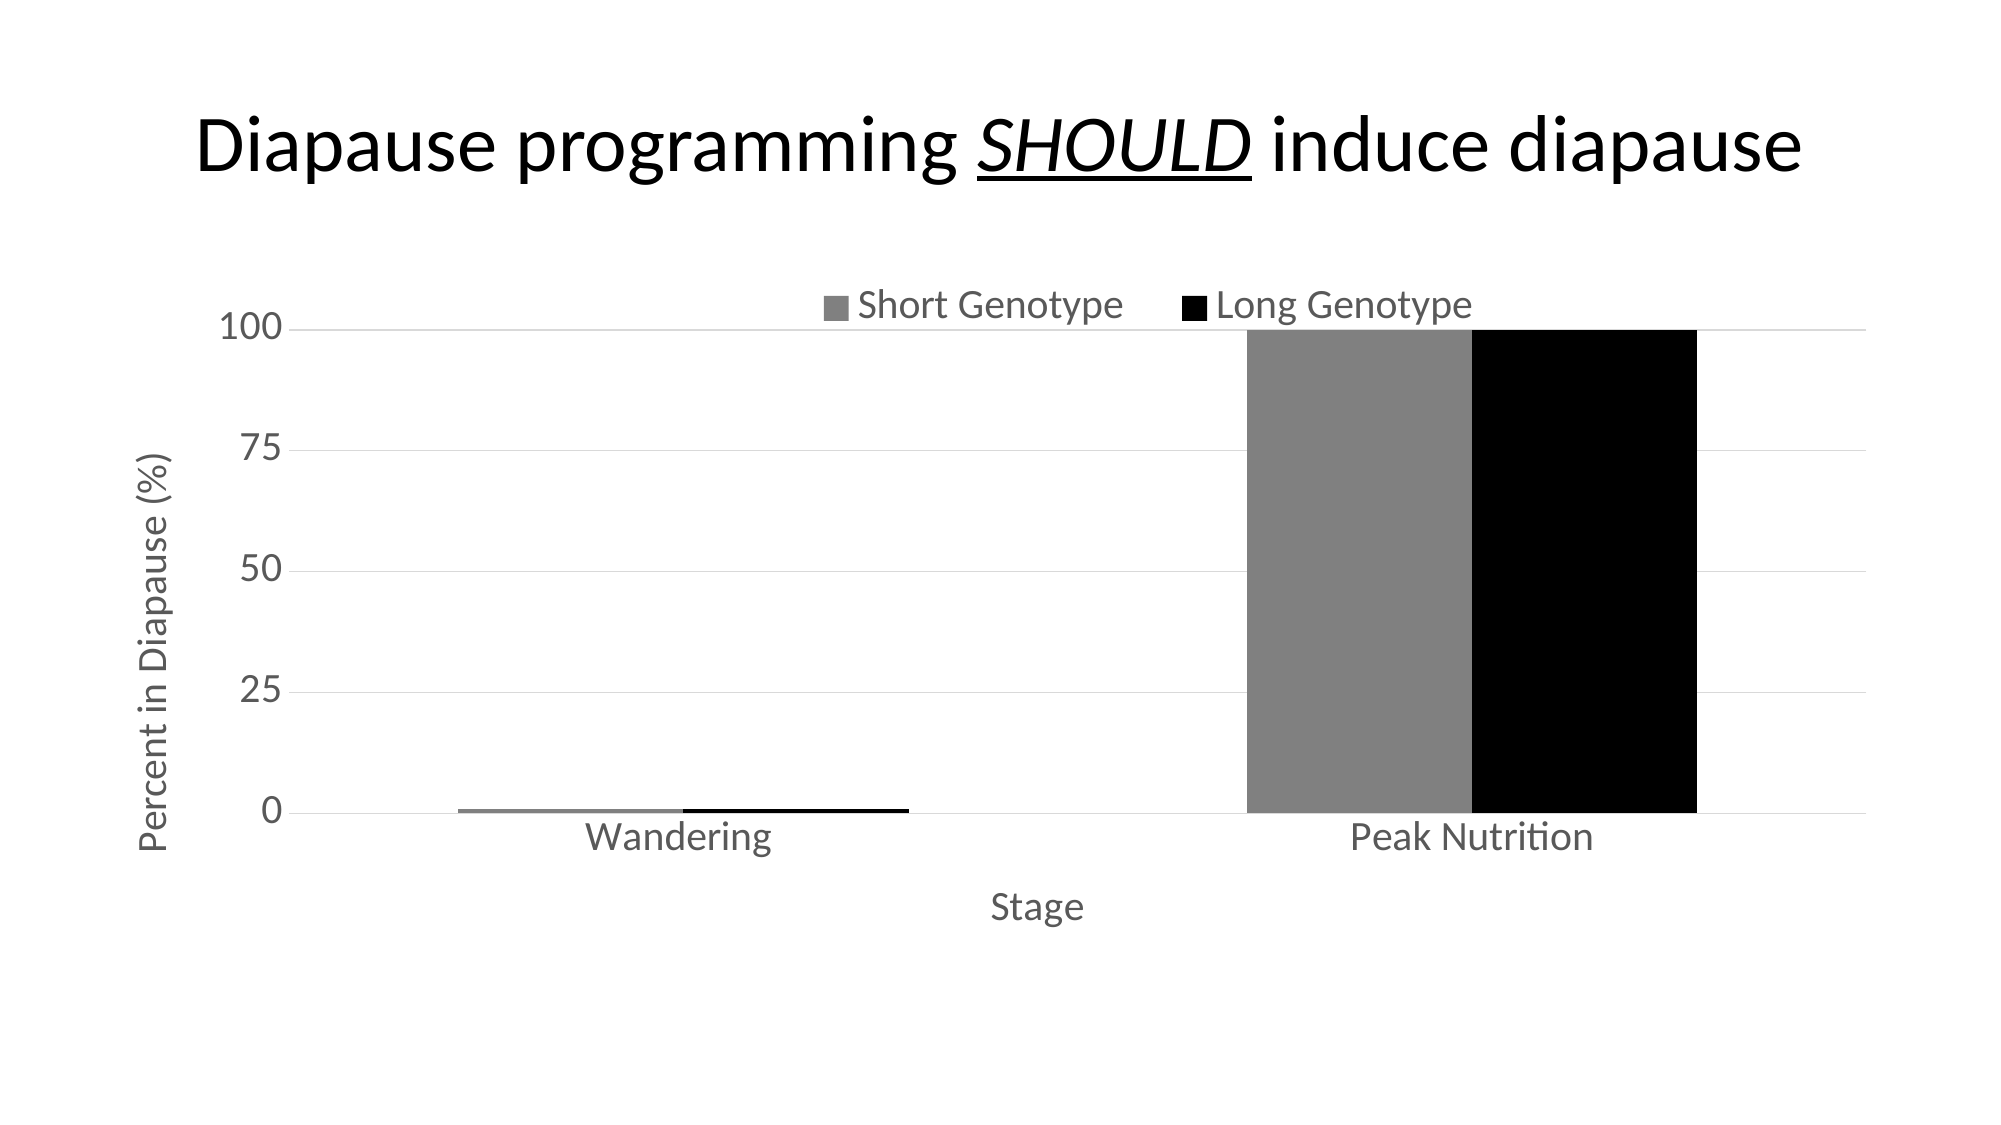

# Diapause programming SHOULD induce diapause

### Chart

| Category | Short Genotype | Long Genotype |
|---|---|---|
| Wandering  | 1.0 | 1.0 |
| Peak Nutrition | 100.0 | 100.0 |